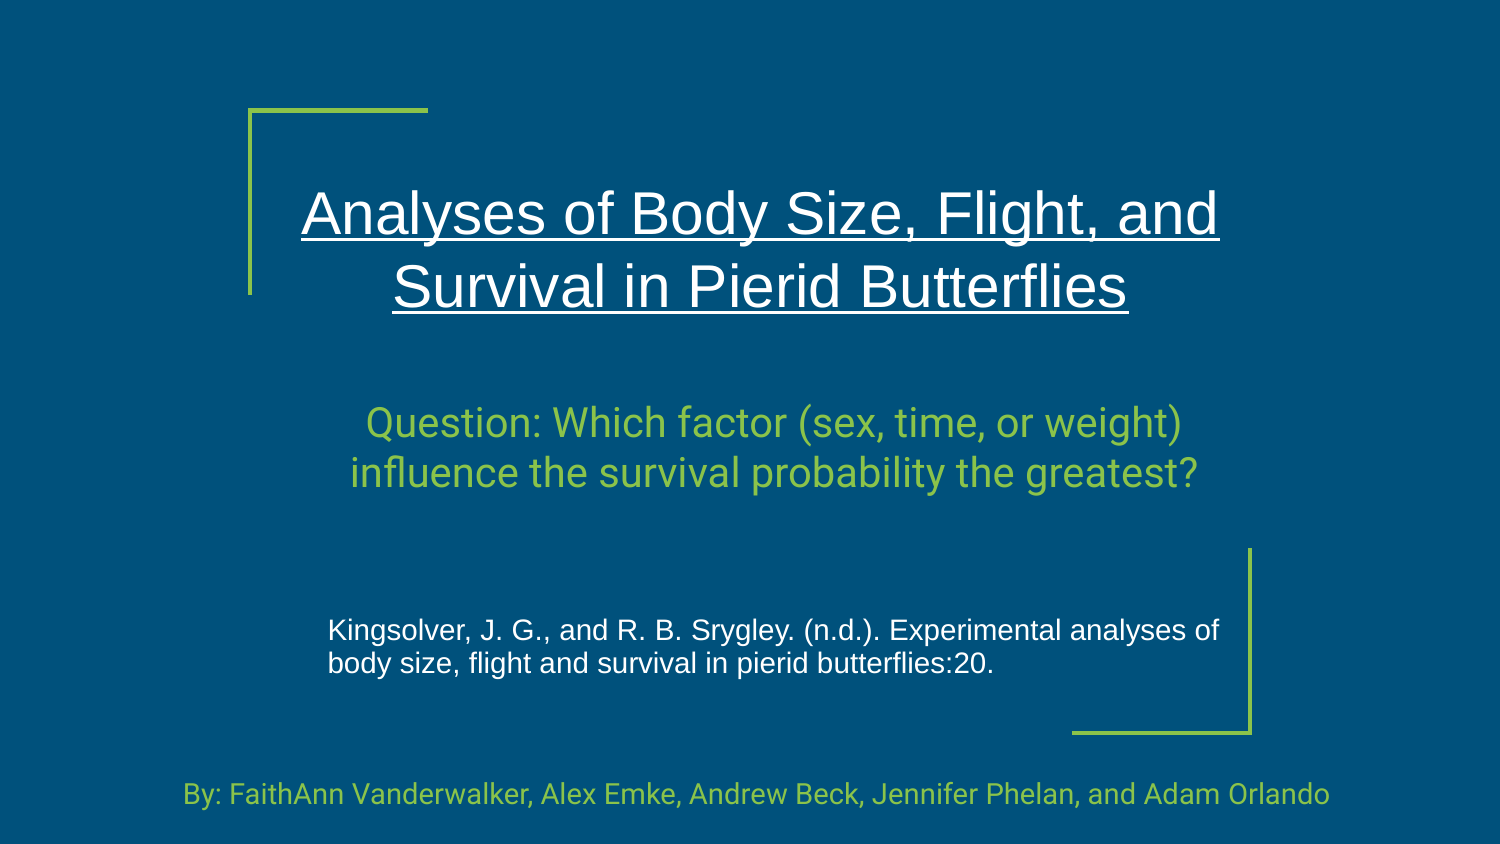

# Analyses of Body Size, Flight, and Survival in Pierid Butterflies
Question: Which factor (sex, time, or weight) influence the survival probability the greatest?

Kingsolver, J. G., and R. B. Srygley. (n.d.). Experimental analyses of body size, ﬂight and survival in pierid butterﬂies:20.

By: FaithAnn Vanderwalker, Alex Emke, Andrew Beck, Jennifer Phelan, and Adam Orlando